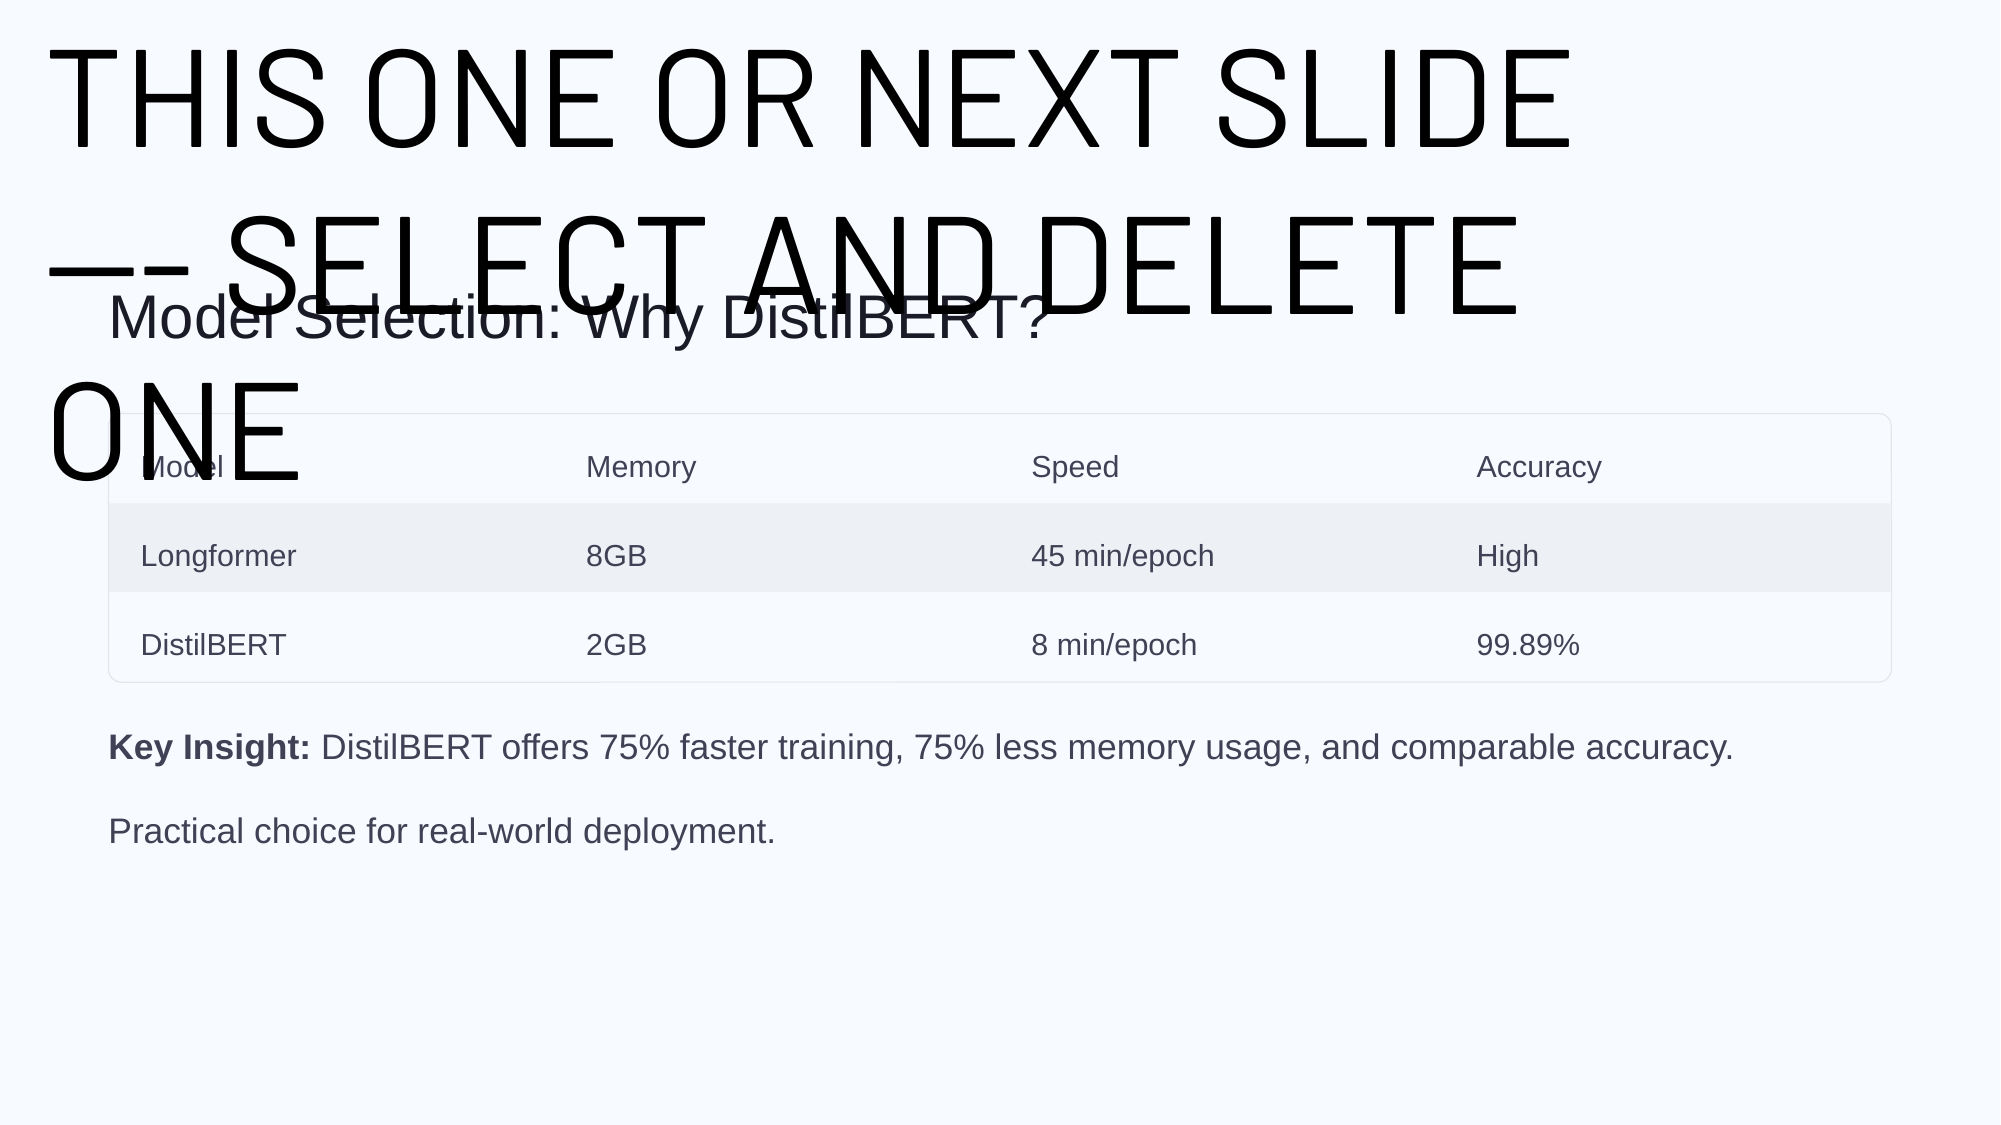

THIS ONE OR NEXT SLIDE --- SELECT AND DELETE ONE
Model Selection: Why DistilBERT?

Model
Memory
Speed
Accuracy

Longformer
8GB
45 min/epoch
High

DistilBERT
2GB
8 min/epoch
99.89%
Key Insight: DistilBERT offers 75% faster training, 75% less memory usage, and comparable accuracy.
Practical choice for real-world deployment.